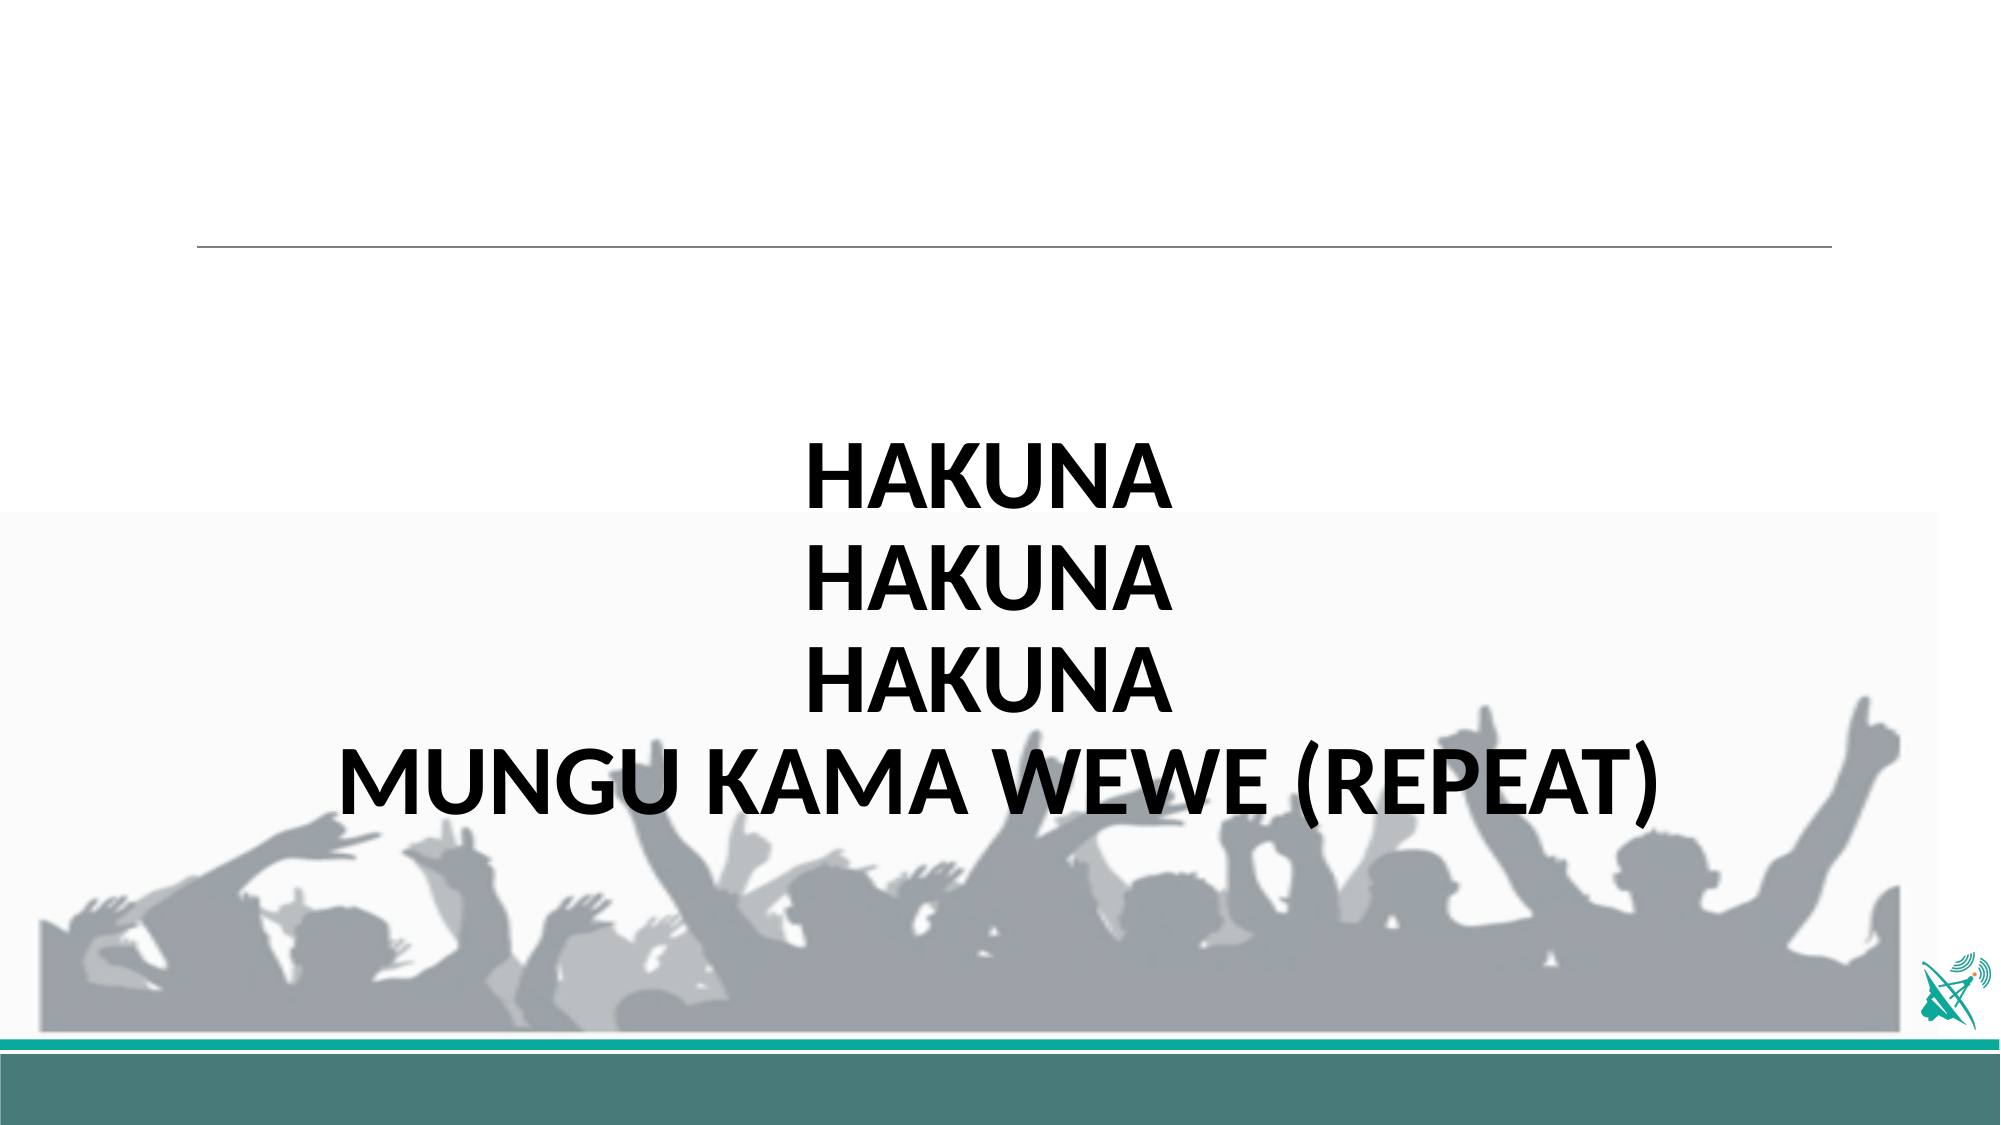

# HAKUNA HAKUNA HAKUNA MUNGU KAMA WEWE (REPEAT)